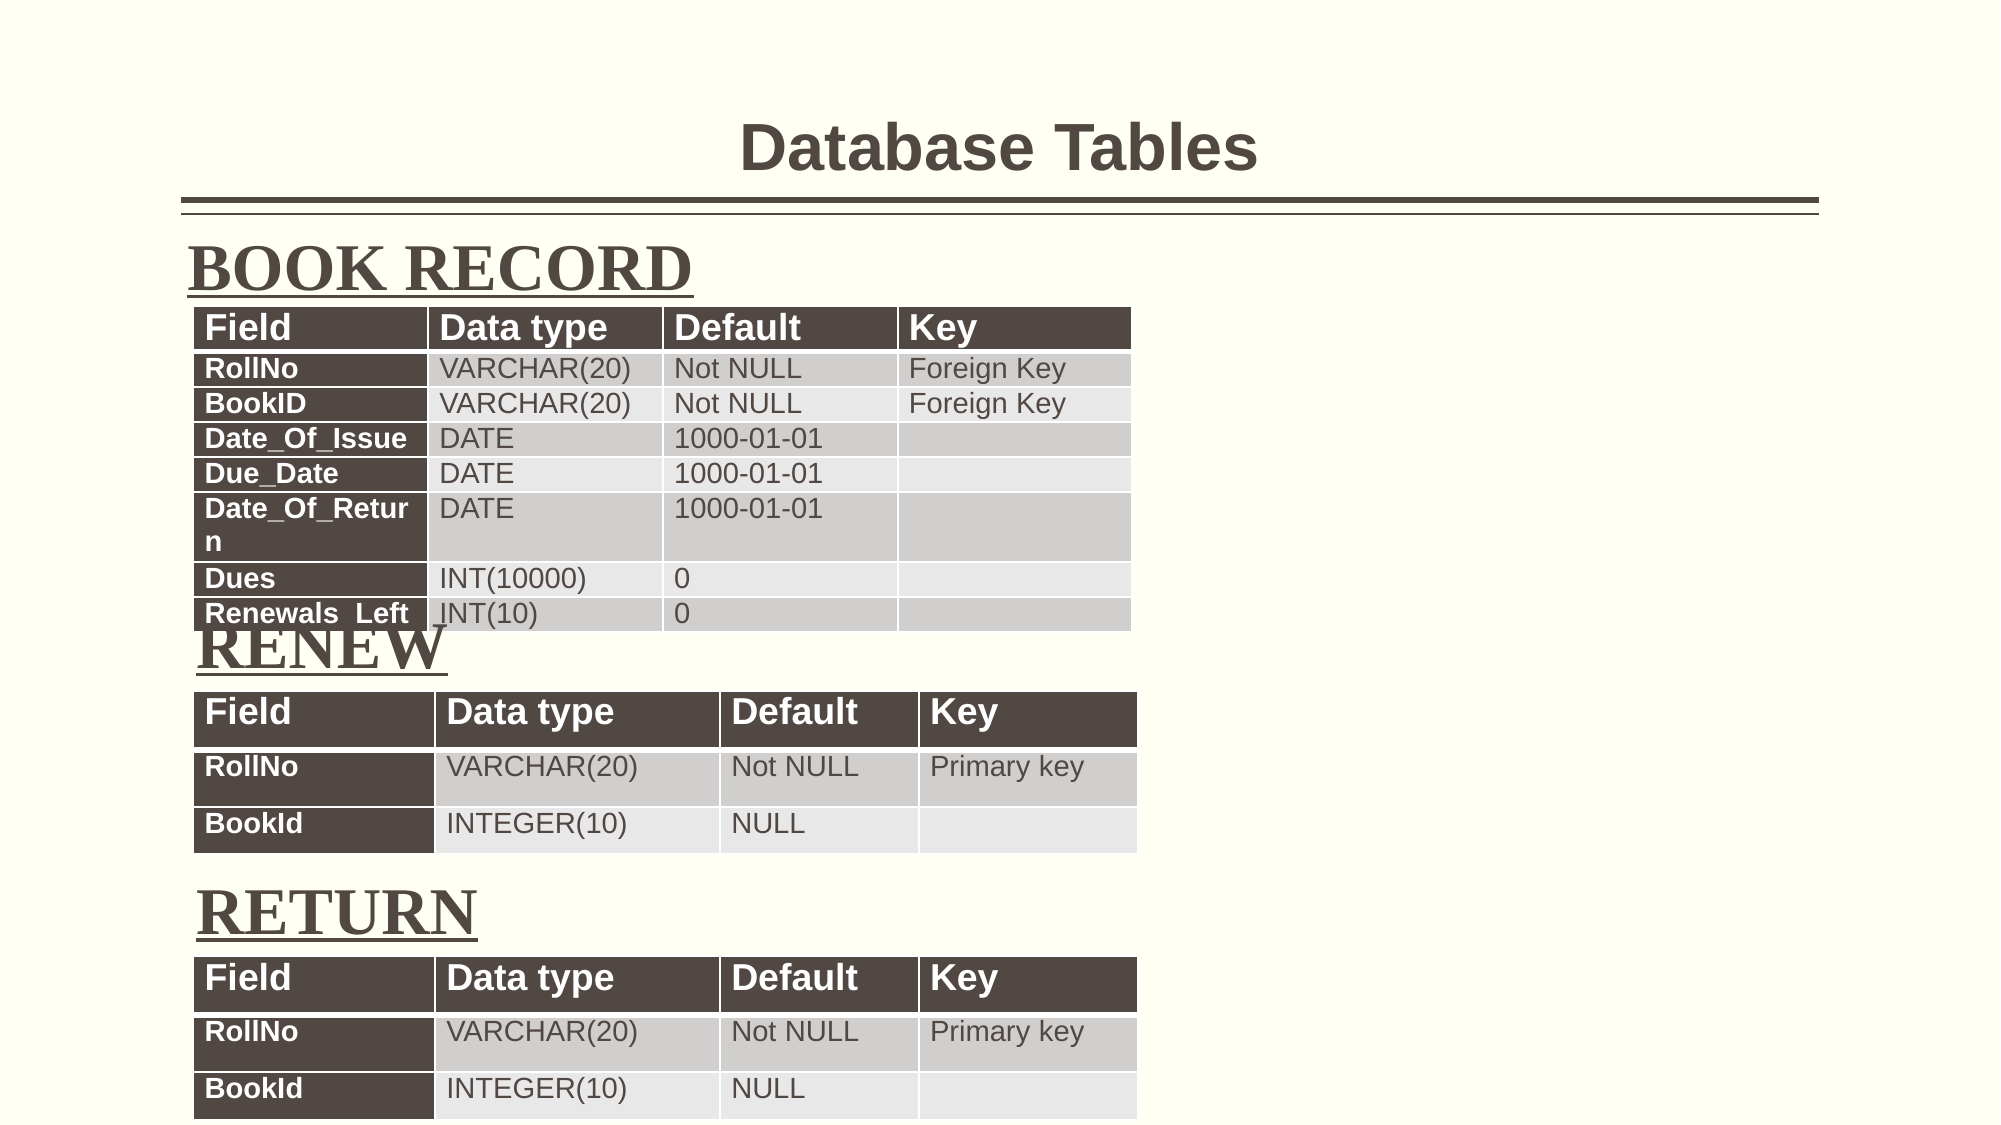

# Database Tables
BOOK RECORD
| Field | Data type | Default | Key |
| --- | --- | --- | --- |
| RollNo | VARCHAR(20) | Not NULL | Foreign Key |
| BookID | VARCHAR(20) | Not NULL | Foreign Key |
| Date\_Of\_Issue | DATE | 1000-01-01 |  |
| Due\_Date | DATE | 1000-01-01 |  |
| Date\_Of\_Return | DATE | 1000-01-01 |  |
| Dues | INT(10000) | 0 |  |
| Renewals\_Left | INT(10) | 0 |  |
RENEW
| Field | Data type | Default | Key |
| --- | --- | --- | --- |
| RollNo | VARCHAR(20) | Not NULL | Primary key |
| BookId | INTEGER(10) | NULL |  |
RETURN
| Field | Data type | Default | Key |
| --- | --- | --- | --- |
| RollNo | VARCHAR(20) | Not NULL | Primary key |
| BookId | INTEGER(10) | NULL |  |